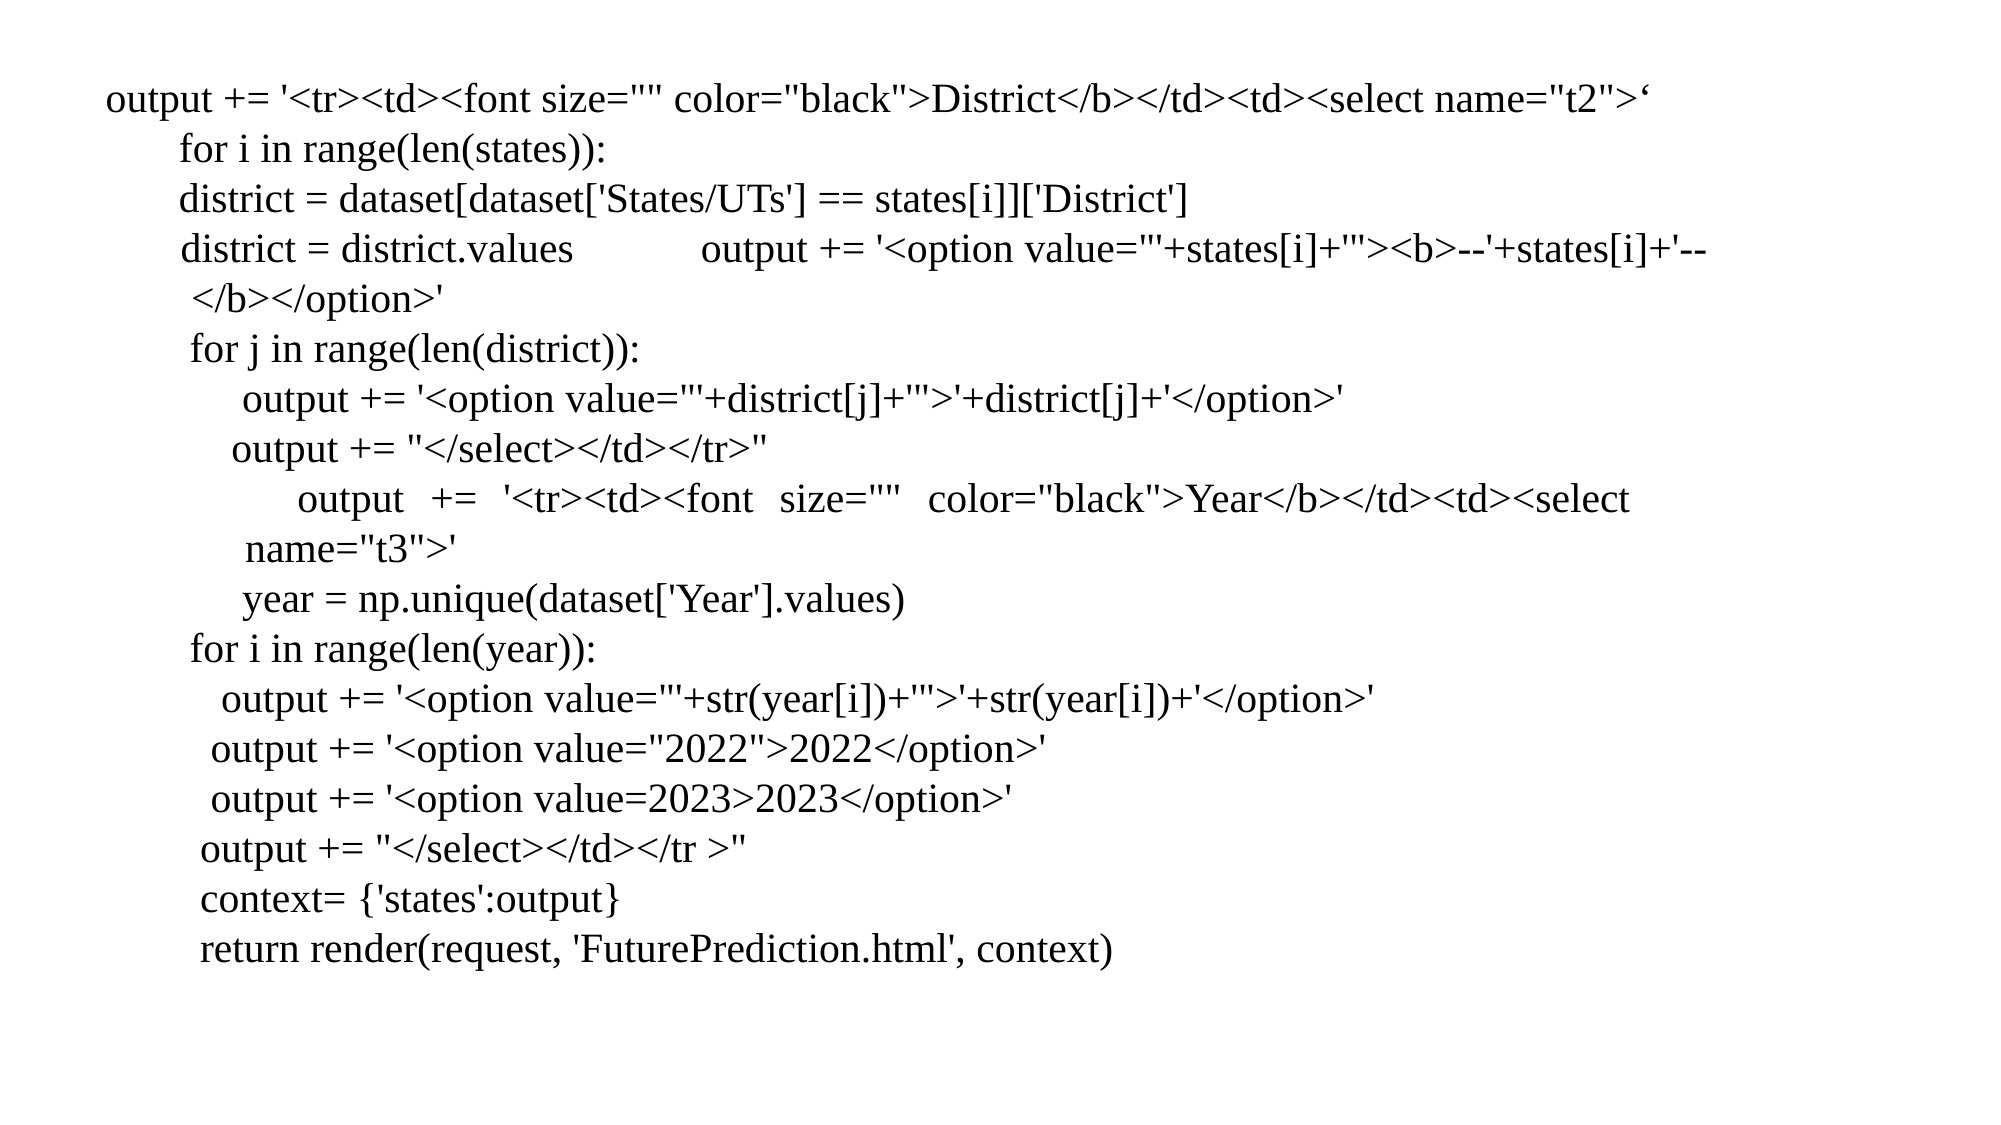

output += '<tr><td><font size="" color="black">District</b></td><td><select name="t2">‘
        for i in range(len(states)):
        district = dataset[dataset['States/UTs'] == states[i]]['District']
 district = district.values            output += '<option value="'+states[i]+'"><b>--'+states[i]+'--   </b></option>'
         for j in range(len(district)):
              output += '<option value="'+district[j]+'">'+district[j]+'</option>'
             output += "</select></td></tr>"
  output += '<tr><td><font size="" color="black">Year</b></td><td><select    name="t3">'
              year = np.unique(dataset['Year'].values)
         for i in range(len(year)):
            output += '<option value="'+str(year[i])+'">'+str(year[i])+'</option>'
           output += '<option value="2022">2022</option>'
           output += '<option value=2023>2023</option>'
          output += "</select></td></tr >"
          context= {'states':output}
          return render(request, 'FuturePrediction.html', context)